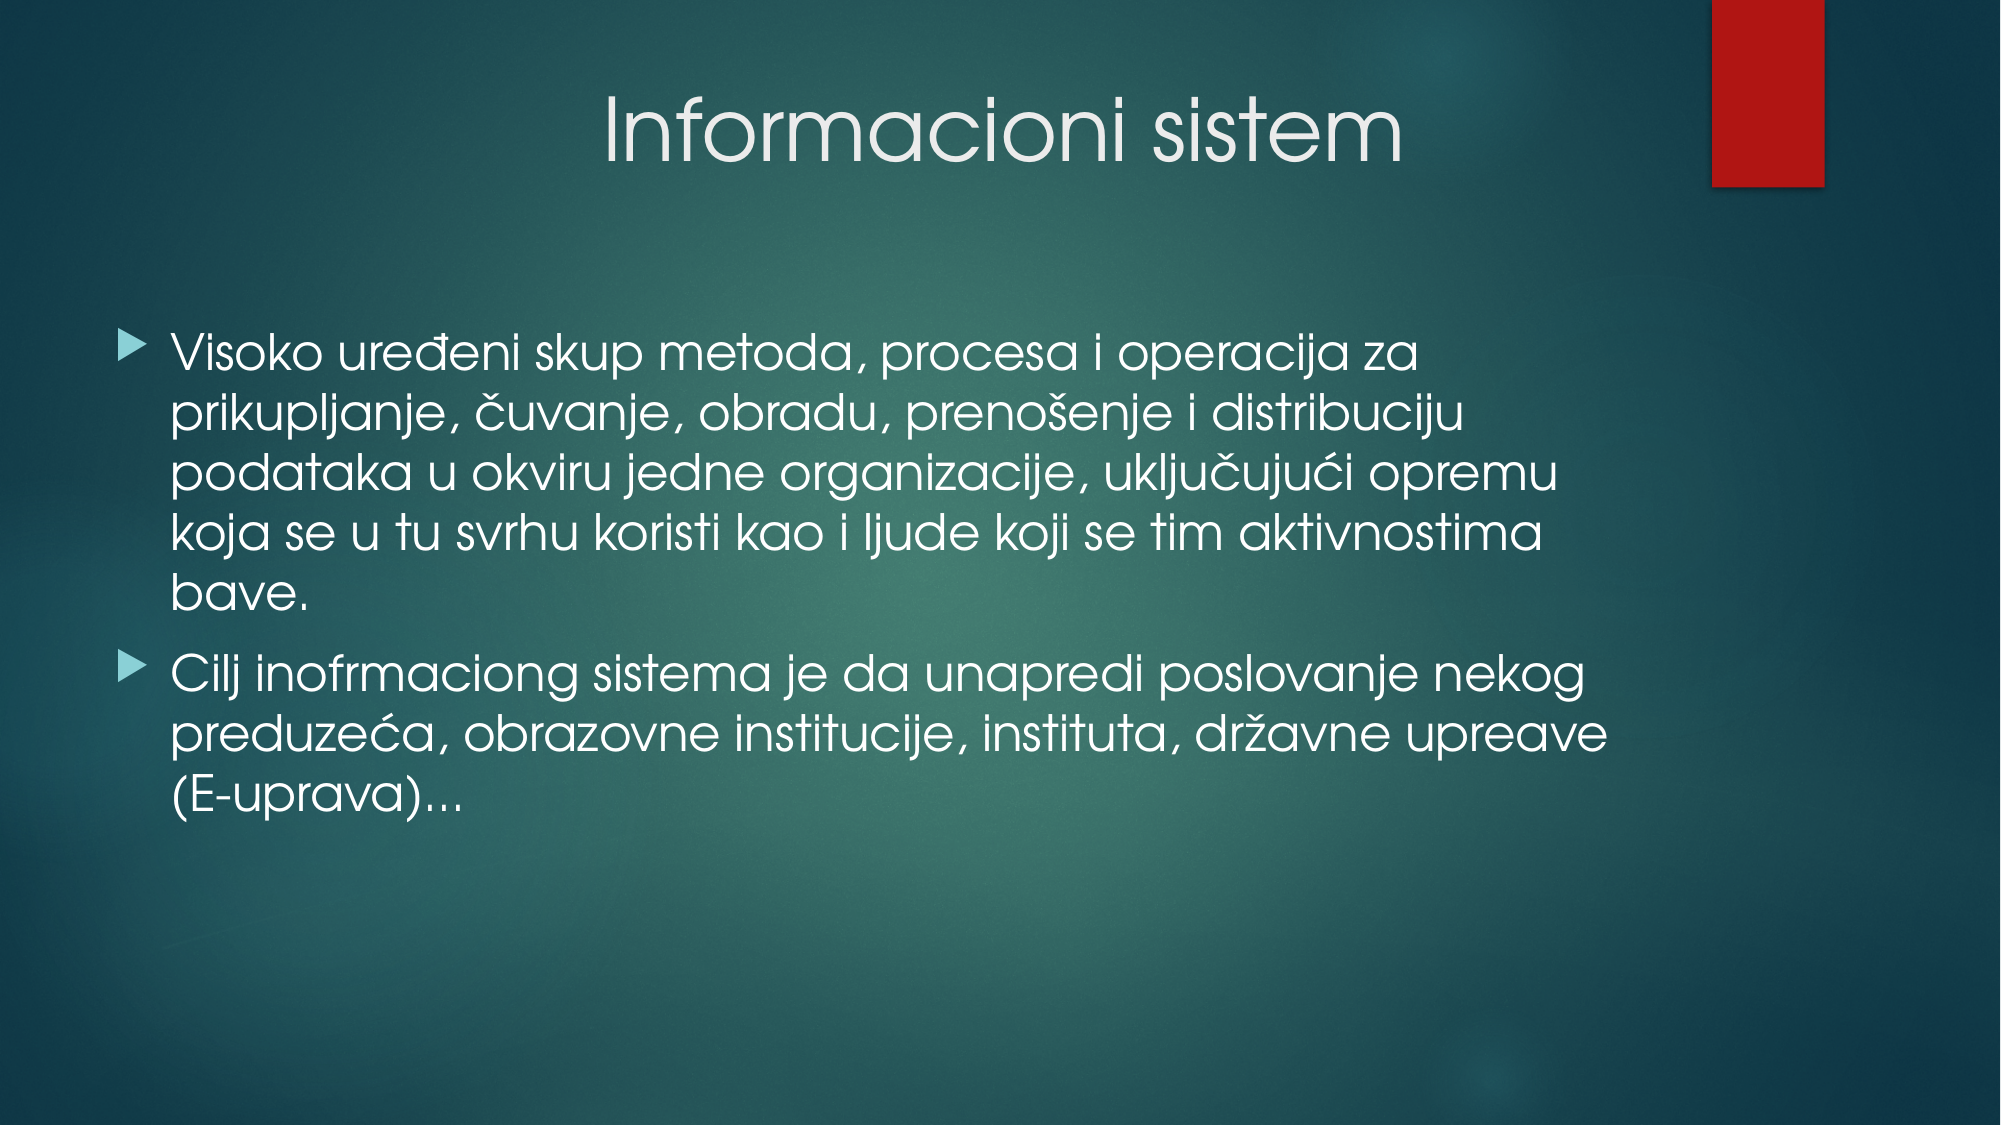

# Informacioni sistem
Visoko uređeni skup metoda, procesa i operacija za prikupljanje, čuvanje, obradu, prenošenje i distribuciju podataka u okviru jedne organizacije, uključujući opremu koja se u tu svrhu koristi kao i ljude koji se tim aktivnostima bave.
Cilj inofrmaciong sistema je da unapredi poslovanje nekog preduzeća, obrazovne institucije, instituta, državne upreave (E-uprava)...